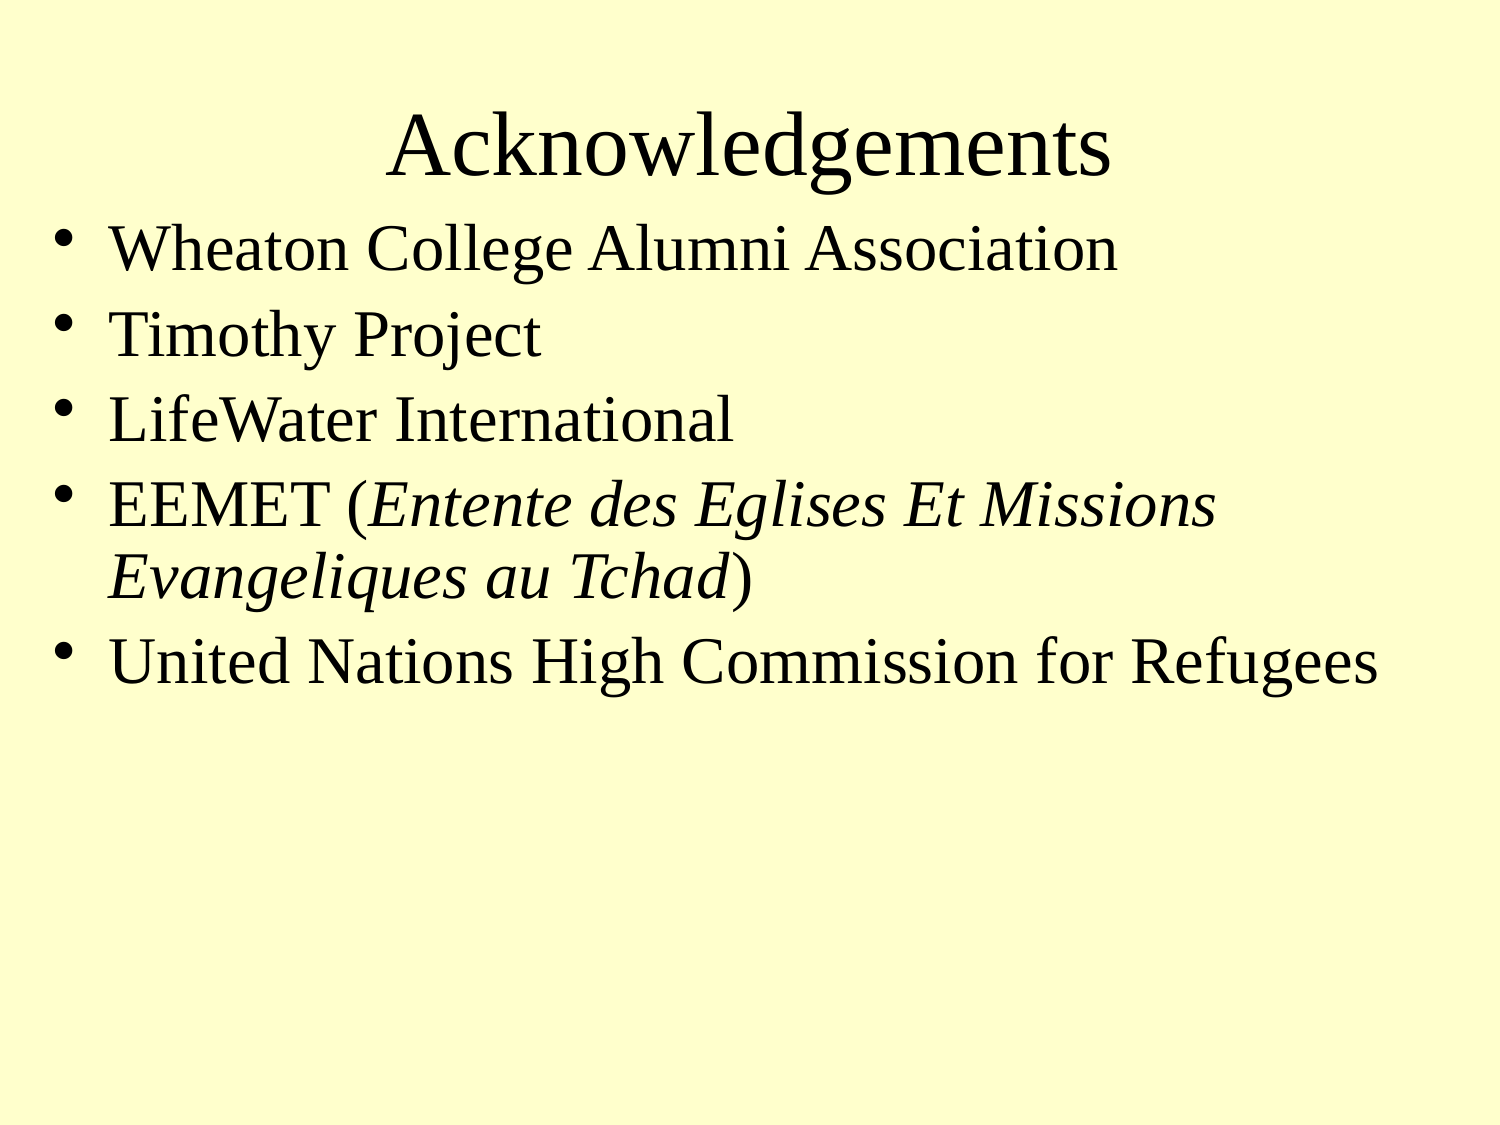

# Acknowledgements

Wheaton College Alumni Association
Timothy Project
LifeWater International
EEMET (Entente des Eglises Et Missions Evangeliques au Tchad)
United Nations High Commission for Refugees